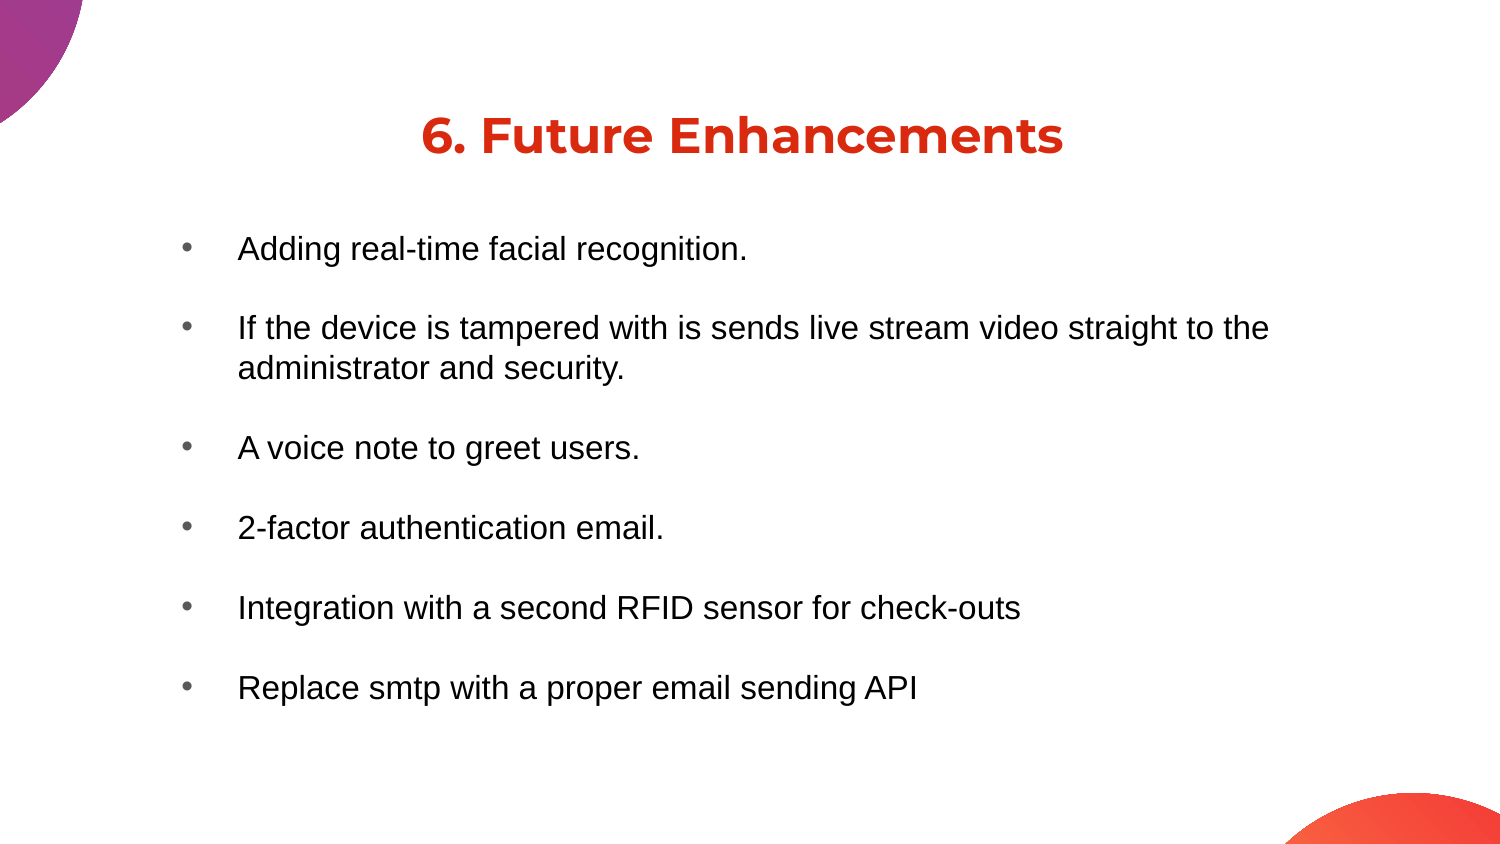

# 6. Future Enhancements
Adding real-time facial recognition.

If the device is tampered with is sends live stream video straight to the administrator and security.

A voice note to greet users.

2-factor authentication email.

Integration with a second RFID sensor for check-outs

Replace smtp with a proper email sending API